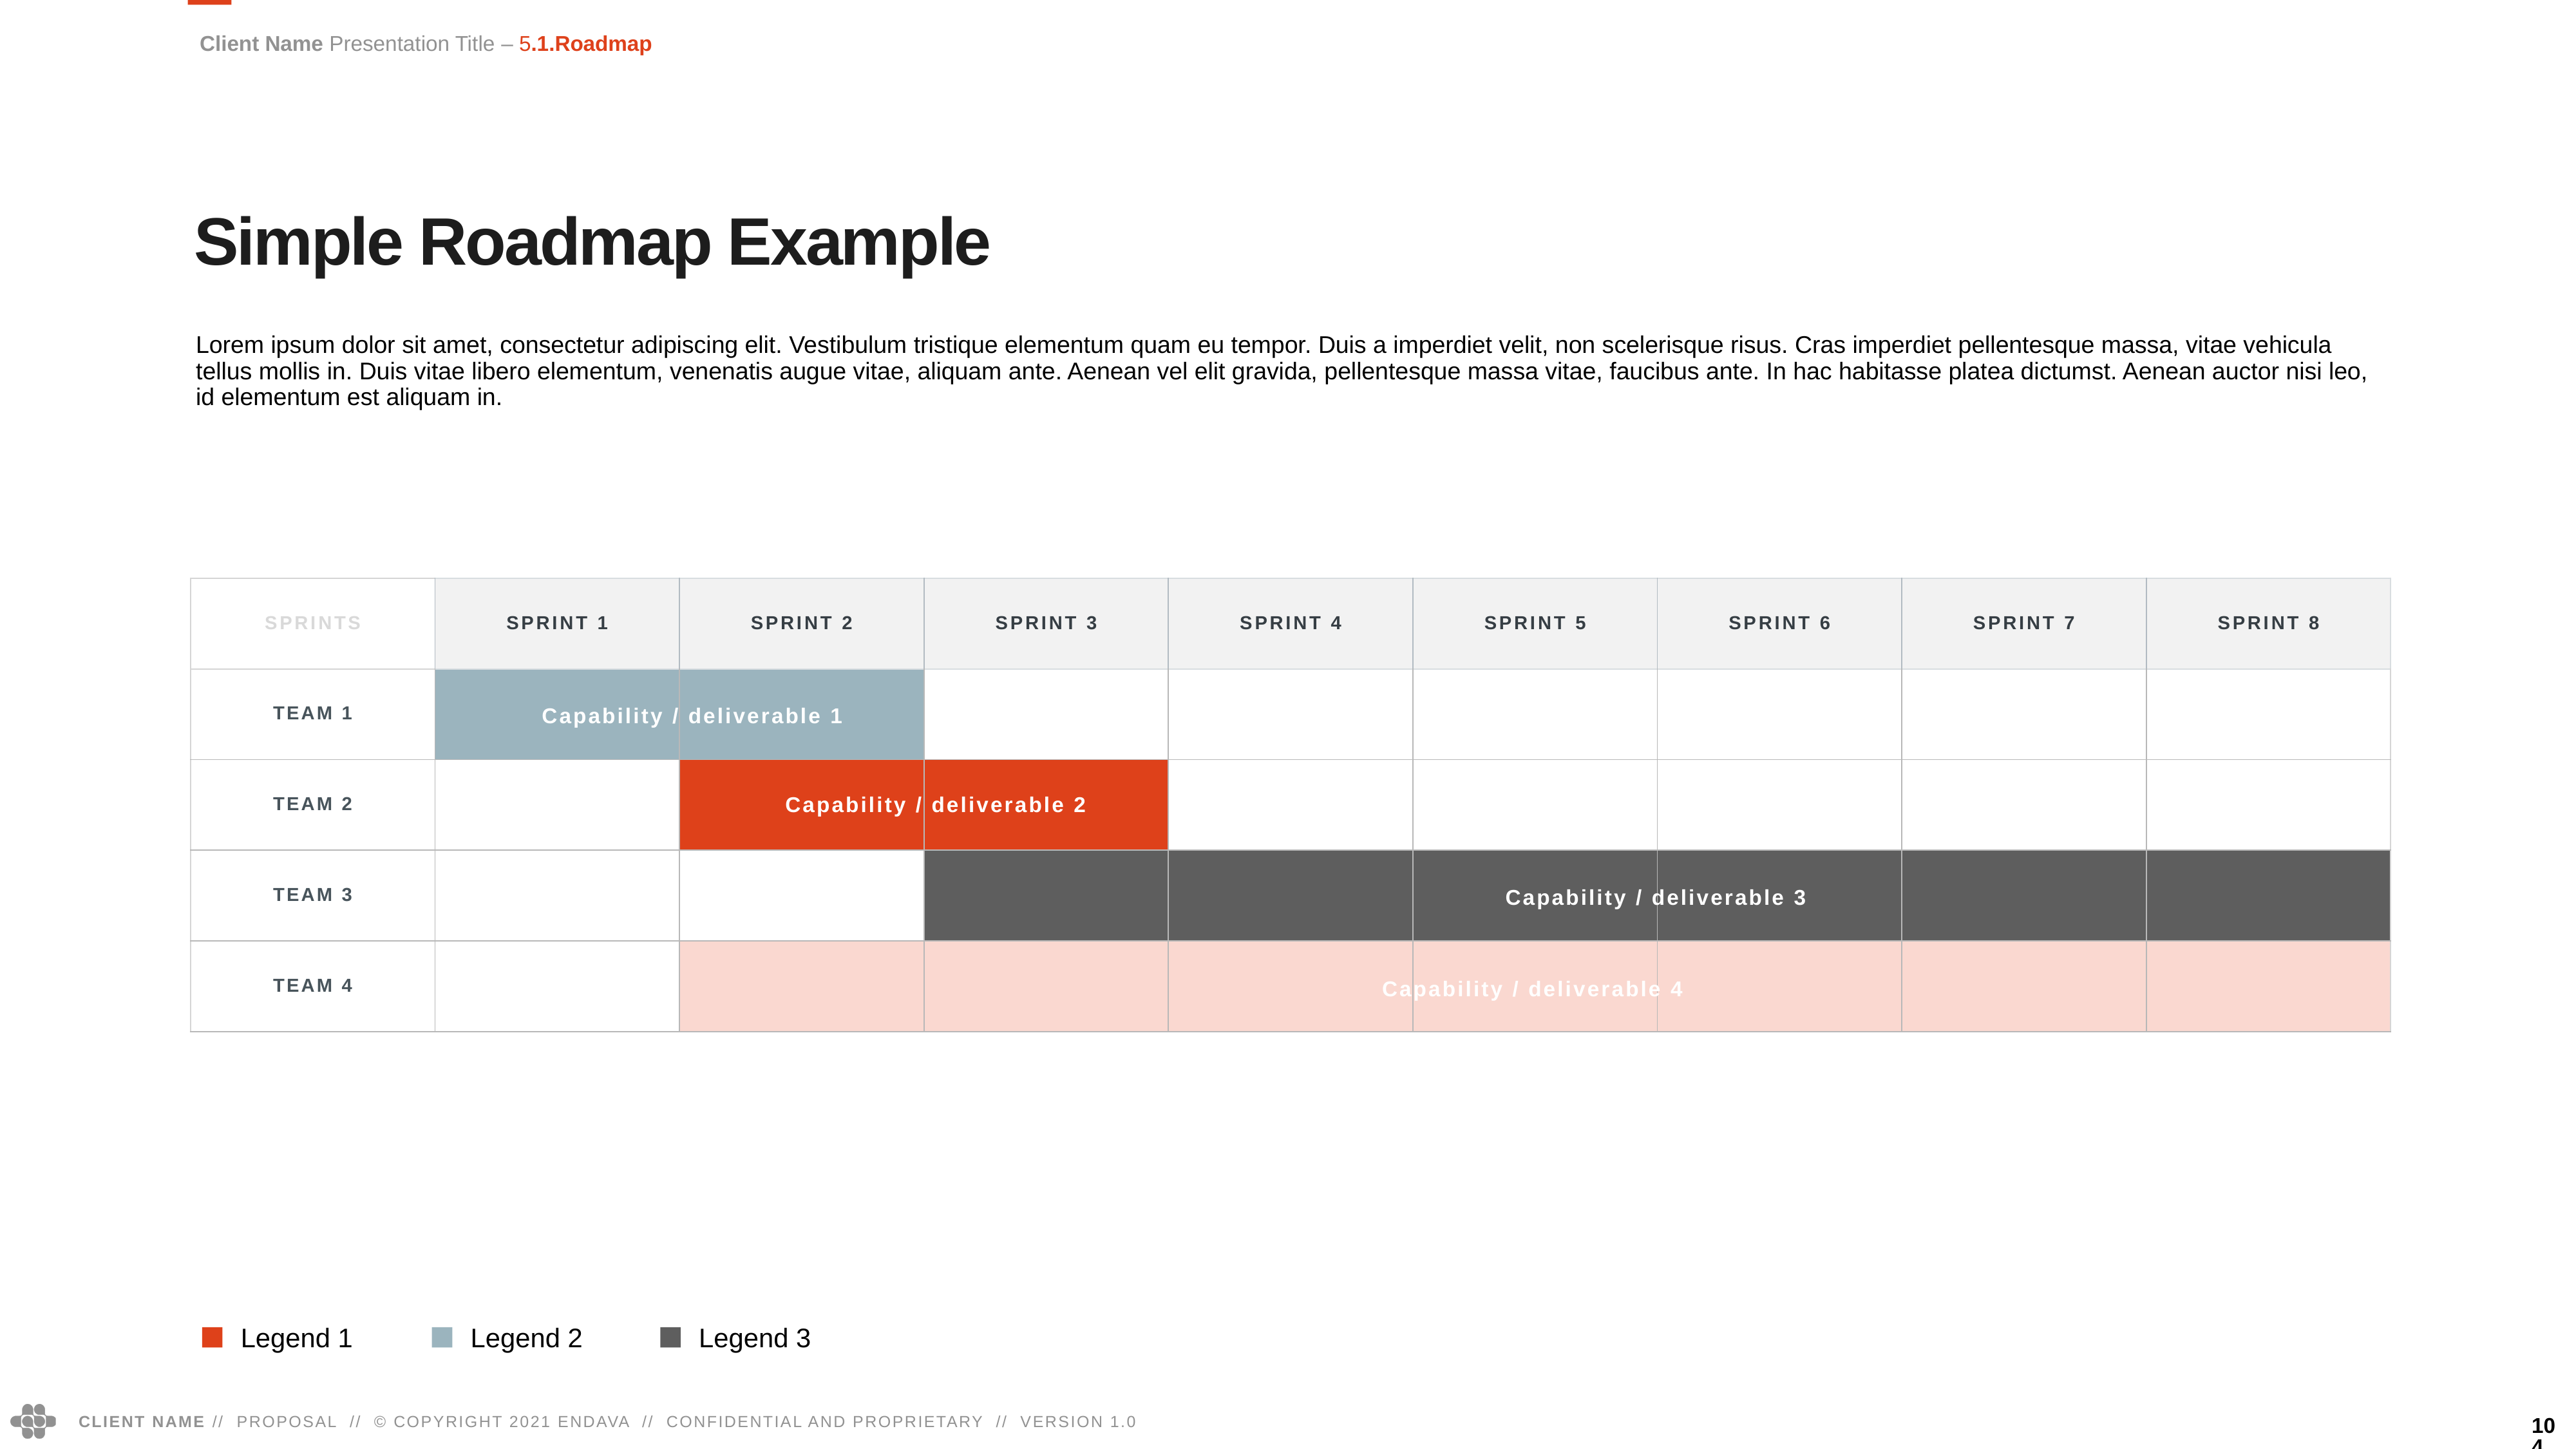

Client Name Presentation Title – 5.1.Roadmap
Simple Roadmap Example
Lorem ipsum dolor sit amet, consectetur adipiscing elit. Vestibulum tristique elementum quam eu tempor. Duis a imperdiet velit, non scelerisque risus. Cras imperdiet pellentesque massa, vitae vehicula tellus mollis in. Duis vitae libero elementum, venenatis augue vitae, aliquam ante. Aenean vel elit gravida, pellentesque massa vitae, faucibus ante. In hac habitasse platea dictumst. Aenean auctor nisi leo, id elementum est aliquam in.
| Sprints | Sprint 1 | Sprint 2 | Sprint 3 | Sprint 4 | Sprint 5 | Sprint 6 | Sprint 7 | Sprint 8 |
| --- | --- | --- | --- | --- | --- | --- | --- | --- |
| Team 1 |  |  |  |  |  |  |  |  |
| Team 2 |  |  |  |  |  |  |  |  |
| Team 3 |  |  |  |  |  |  |  |  |
| Team 4 |  |  |  |  |  |  |  |  |

Capability / deliverable 1
Capability / deliverable 2
Capability / deliverable 3
Capability / deliverable 4
Legend 1
Legend 2
Legend 3

104